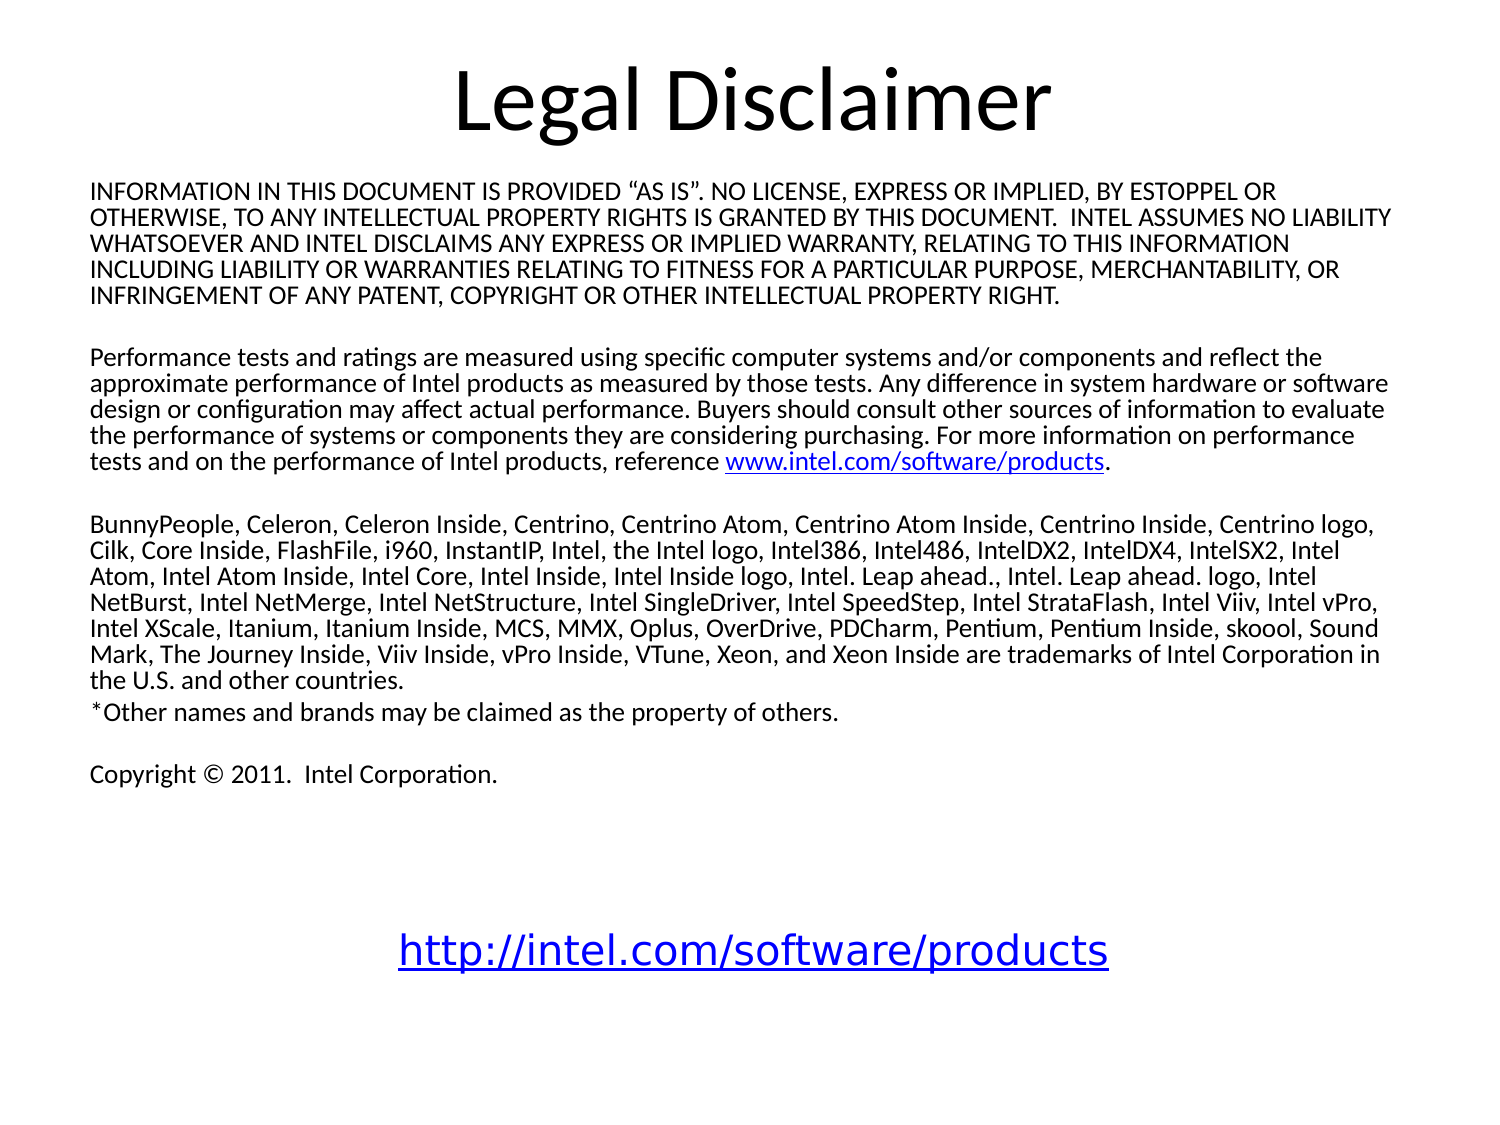

# Legal Disclaimer
INFORMATION IN THIS DOCUMENT IS PROVIDED “AS IS”. NO LICENSE, EXPRESS OR IMPLIED, BY ESTOPPEL OR OTHERWISE, TO ANY INTELLECTUAL PROPERTY RIGHTS IS GRANTED BY THIS DOCUMENT.  INTEL ASSUMES NO LIABILITY WHATSOEVER AND INTEL DISCLAIMS ANY EXPRESS OR IMPLIED WARRANTY, RELATING TO THIS INFORMATION INCLUDING LIABILITY OR WARRANTIES RELATING TO FITNESS FOR A PARTICULAR PURPOSE, MERCHANTABILITY, OR INFRINGEMENT OF ANY PATENT, COPYRIGHT OR OTHER INTELLECTUAL PROPERTY RIGHT.

Performance tests and ratings are measured using specific computer systems and/or components and reflect the approximate performance of Intel products as measured by those tests. Any difference in system hardware or software design or configuration may affect actual performance. Buyers should consult other sources of information to evaluate the performance of systems or components they are considering purchasing. For more information on performance tests and on the performance of Intel products, reference www.intel.com/software/products.

BunnyPeople, Celeron, Celeron Inside, Centrino, Centrino Atom, Centrino Atom Inside, Centrino Inside, Centrino logo, Cilk, Core Inside, FlashFile, i960, InstantIP, Intel, the Intel logo, Intel386, Intel486, IntelDX2, IntelDX4, IntelSX2, Intel Atom, Intel Atom Inside, Intel Core, Intel Inside, Intel Inside logo, Intel. Leap ahead., Intel. Leap ahead. logo, Intel NetBurst, Intel NetMerge, Intel NetStructure, Intel SingleDriver, Intel SpeedStep, Intel StrataFlash, Intel Viiv, Intel vPro, Intel XScale, Itanium, Itanium Inside, MCS, MMX, Oplus, OverDrive, PDCharm, Pentium, Pentium Inside, skoool, Sound Mark, The Journey Inside, Viiv Inside, vPro Inside, VTune, Xeon, and Xeon Inside are trademarks of Intel Corporation in the U.S. and other countries.
*Other names and brands may be claimed as the property of others.

Copyright © 2011.  Intel Corporation.

http://intel.com/software/products
210